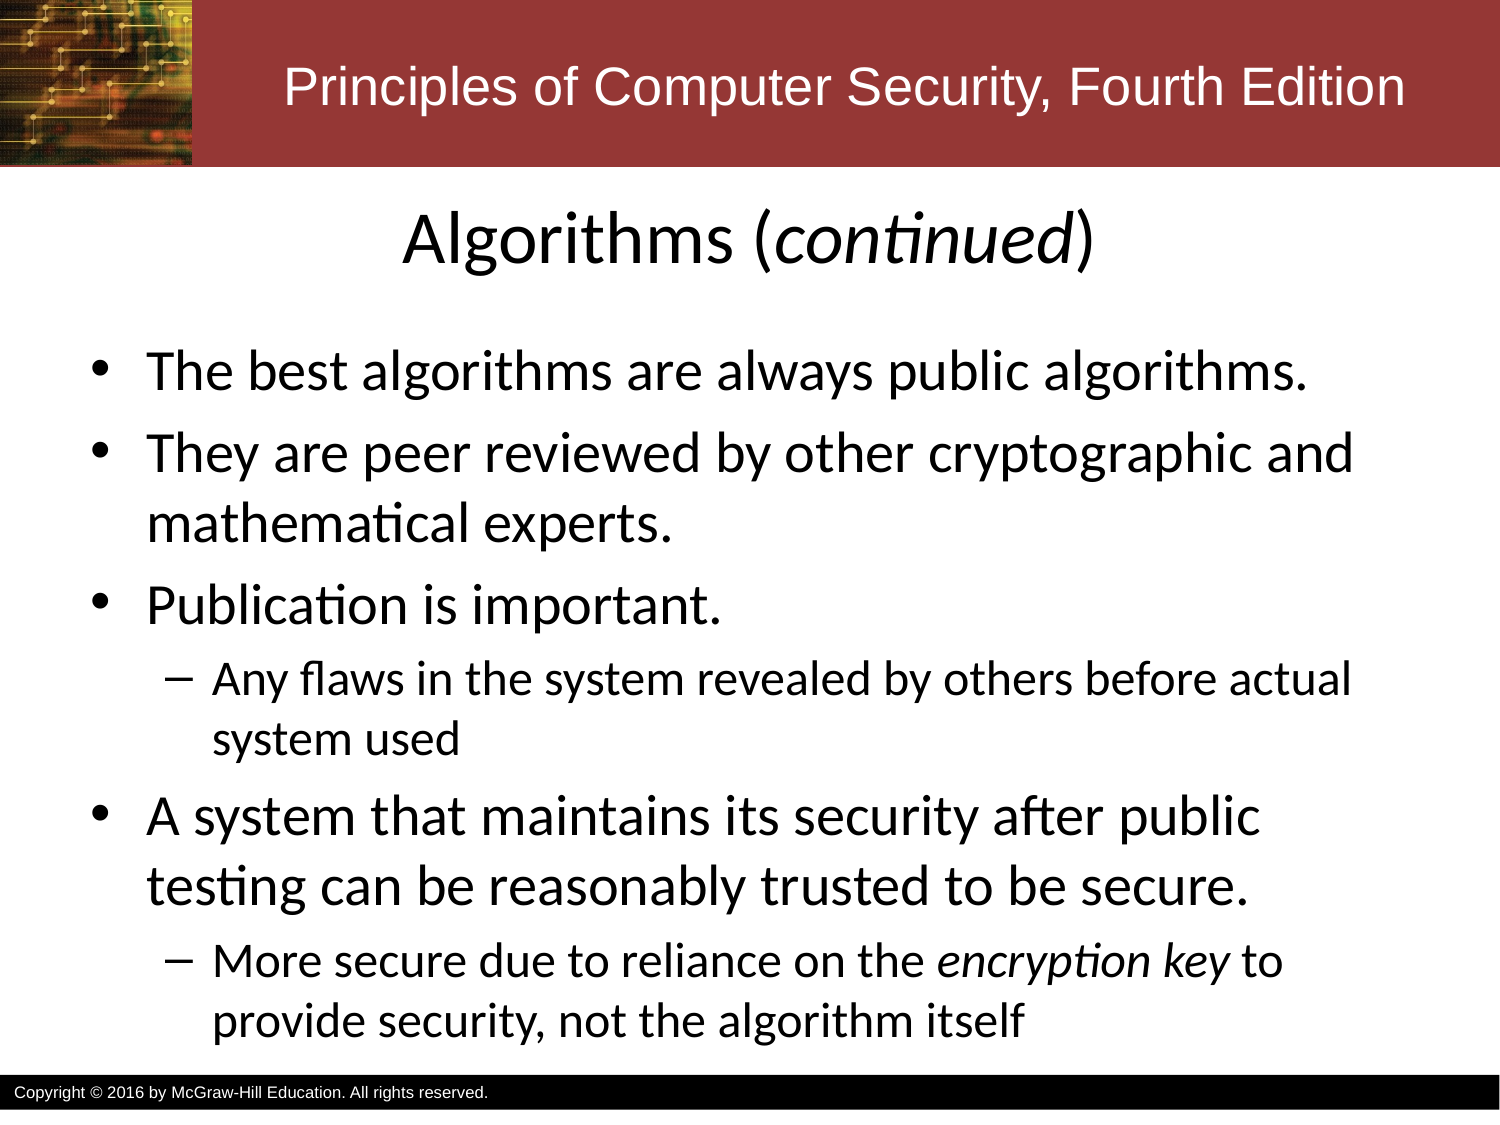

# Algorithms (continued)
The best algorithms are always public algorithms.
They are peer reviewed by other cryptographic and mathematical experts.
Publication is important.
Any flaws in the system revealed by others before actual system used
A system that maintains its security after public testing can be reasonably trusted to be secure.
More secure due to reliance on the encryption key to provide security, not the algorithm itself